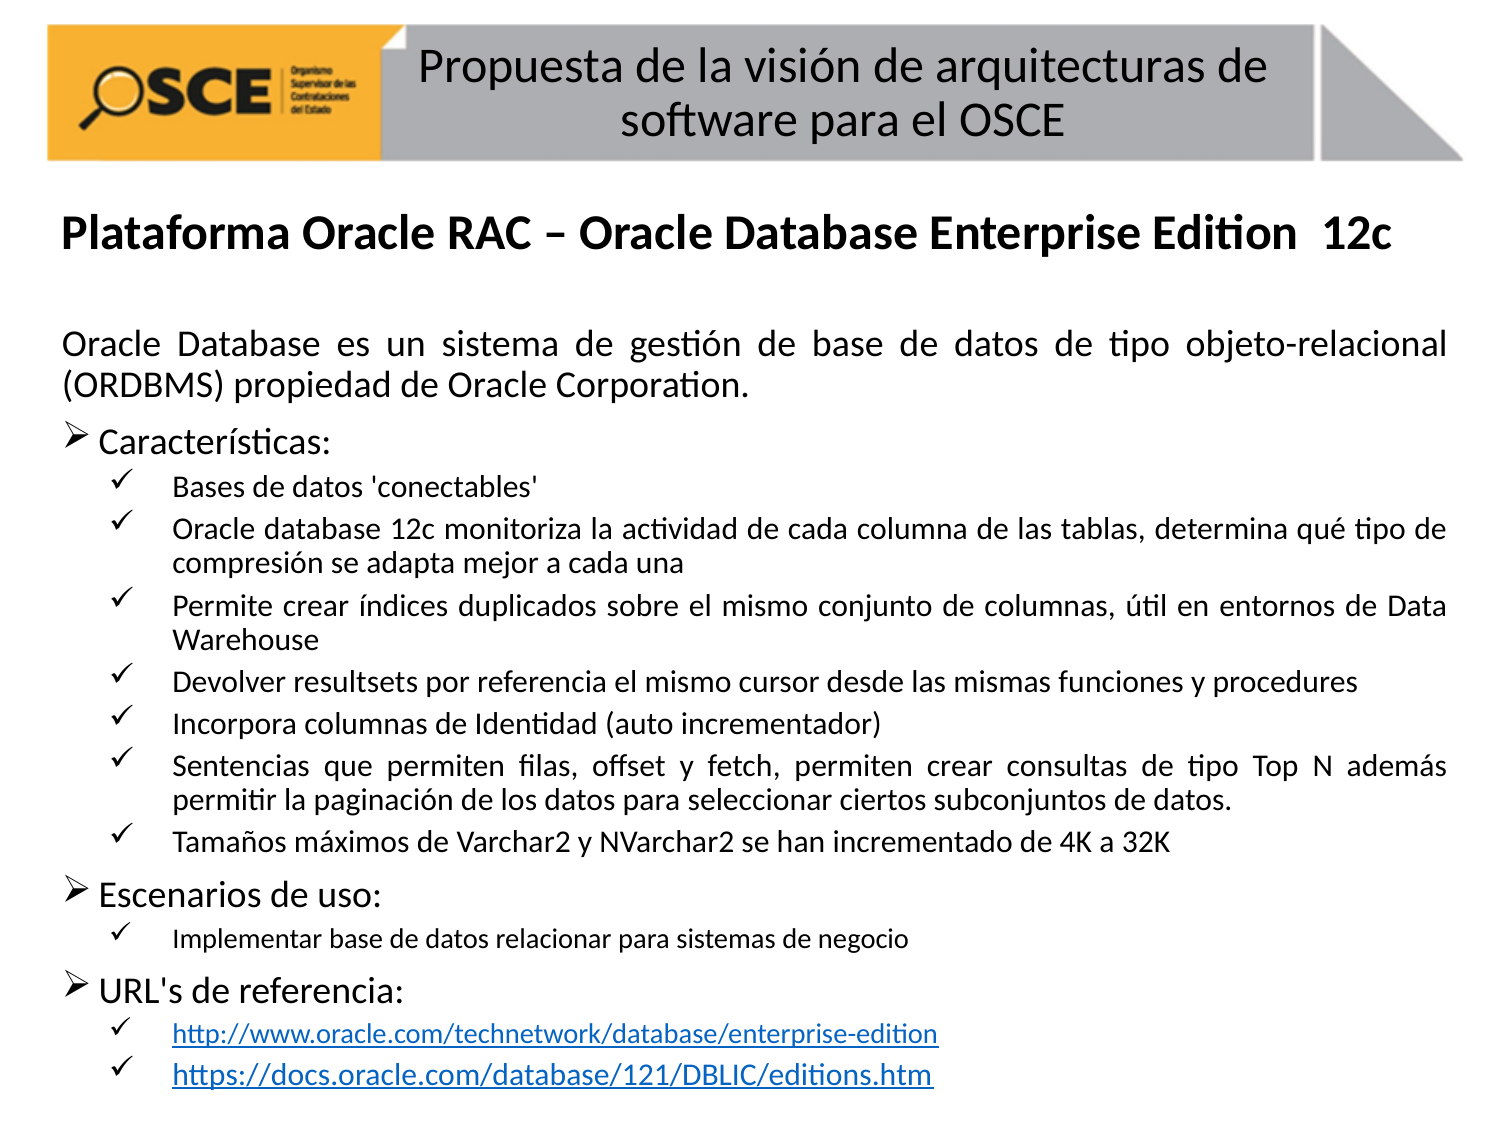

# Propuesta de la visión de arquitecturas de software para el OSCE
Plataforma Oracle RAC – Oracle Database Enterprise Edition  12c
Oracle Database es un sistema de gestión de base de datos de tipo objeto-relacional (ORDBMS) propiedad de Oracle Corporation.
Características:
Bases de datos 'conectables'
Oracle database 12c monitoriza la actividad de cada columna de las tablas, determina qué tipo de compresión se adapta mejor a cada una
Permite crear índices duplicados sobre el mismo conjunto de columnas, útil en entornos de Data Warehouse
Devolver resultsets por referencia el mismo cursor desde las mismas funciones y procedures
Incorpora columnas de Identidad (auto incrementador)
Sentencias que permiten filas, offset y fetch, permiten crear consultas de tipo Top N además permitir la paginación de los datos para seleccionar ciertos subconjuntos de datos.
Tamaños máximos de Varchar2 y NVarchar2 se han incrementado de 4K a 32K
Escenarios de uso:
Implementar base de datos relacionar para sistemas de negocio
URL's de referencia:
http://www.oracle.com/technetwork/database/enterprise-edition
https://docs.oracle.com/database/121/DBLIC/editions.htm